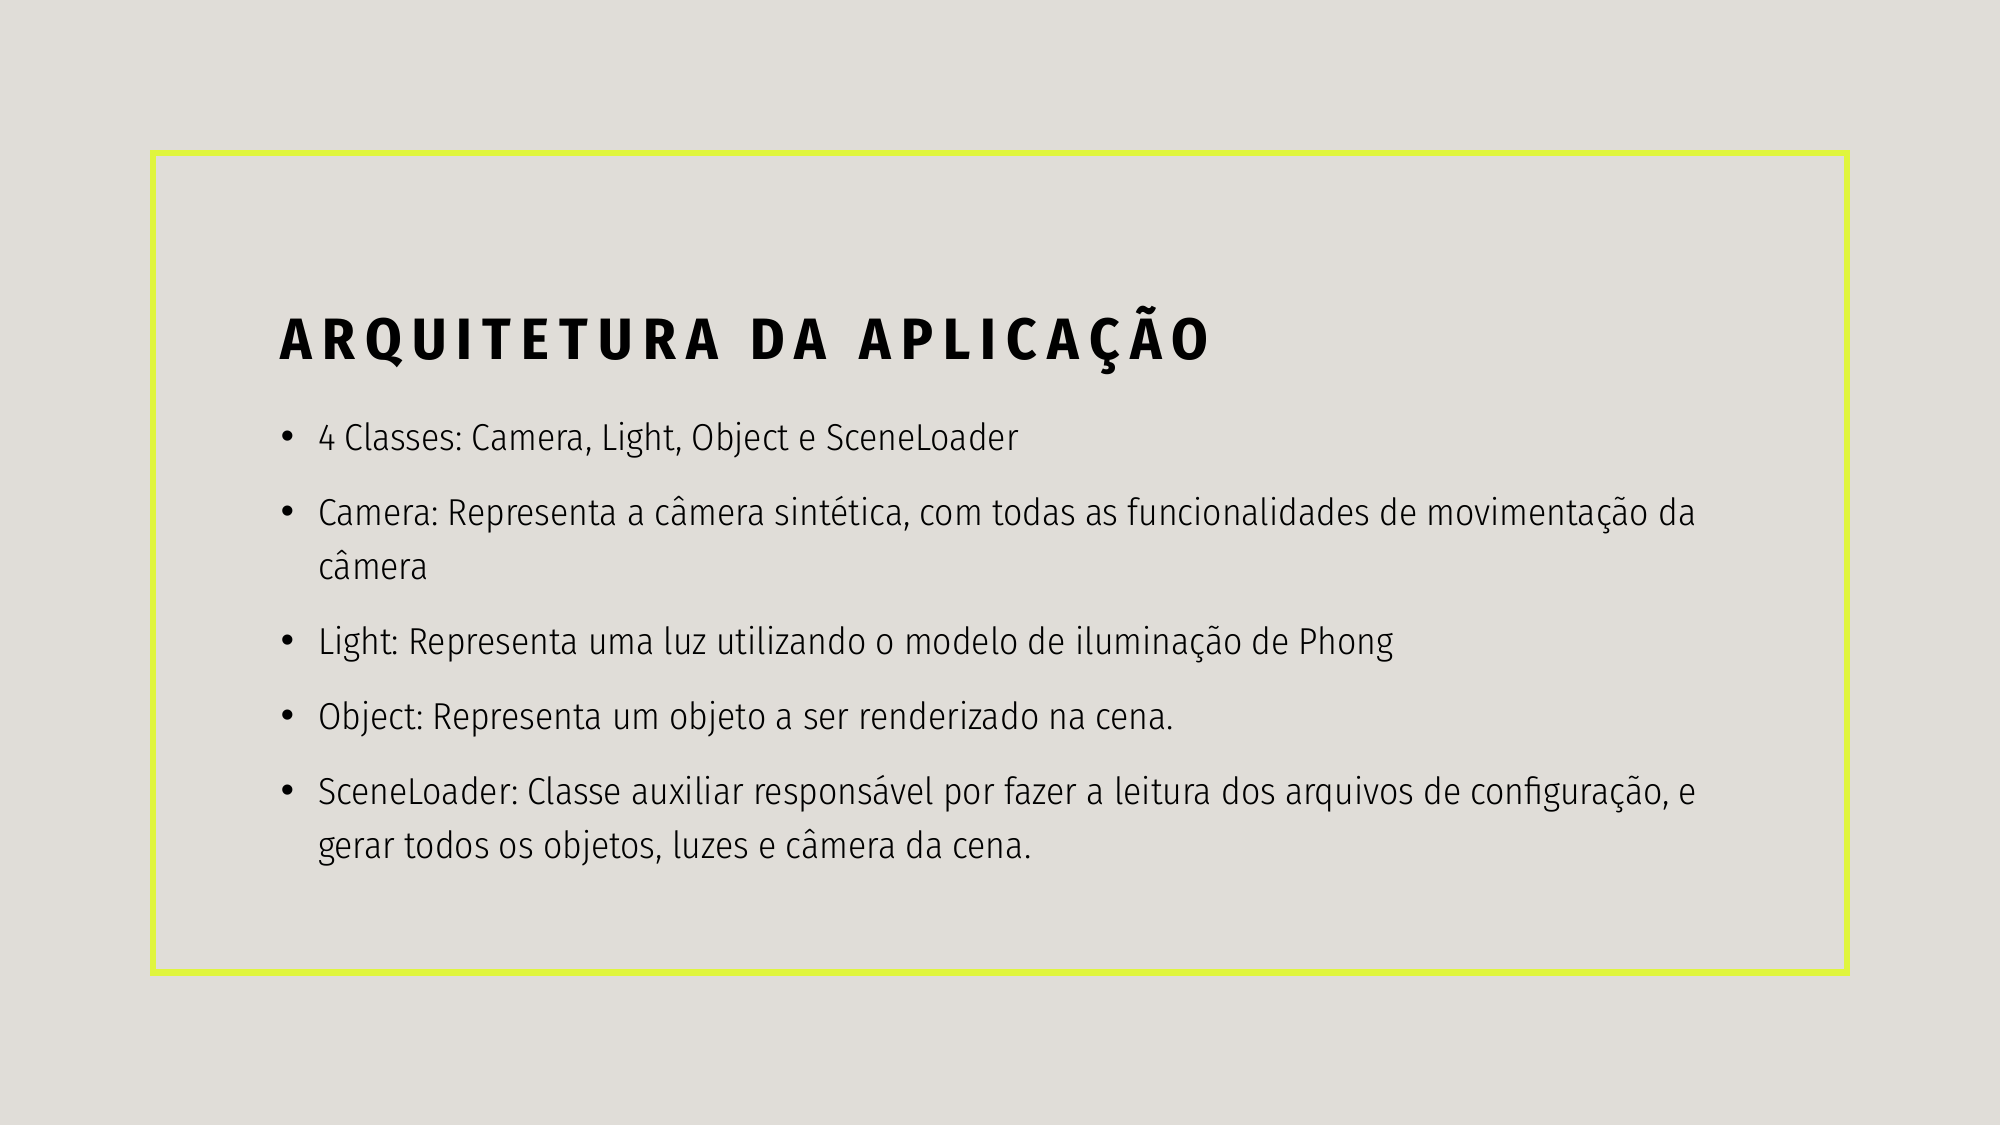

# Arquitetura da aplicação
4 Classes: Camera, Light, Object e SceneLoader
Camera: Representa a câmera sintética, com todas as funcionalidades de movimentação da câmera
Light: Representa uma luz utilizando o modelo de iluminação de Phong
Object: Representa um objeto a ser renderizado na cena.
SceneLoader: Classe auxiliar responsável por fazer a leitura dos arquivos de configuração, e gerar todos os objetos, luzes e câmera da cena.